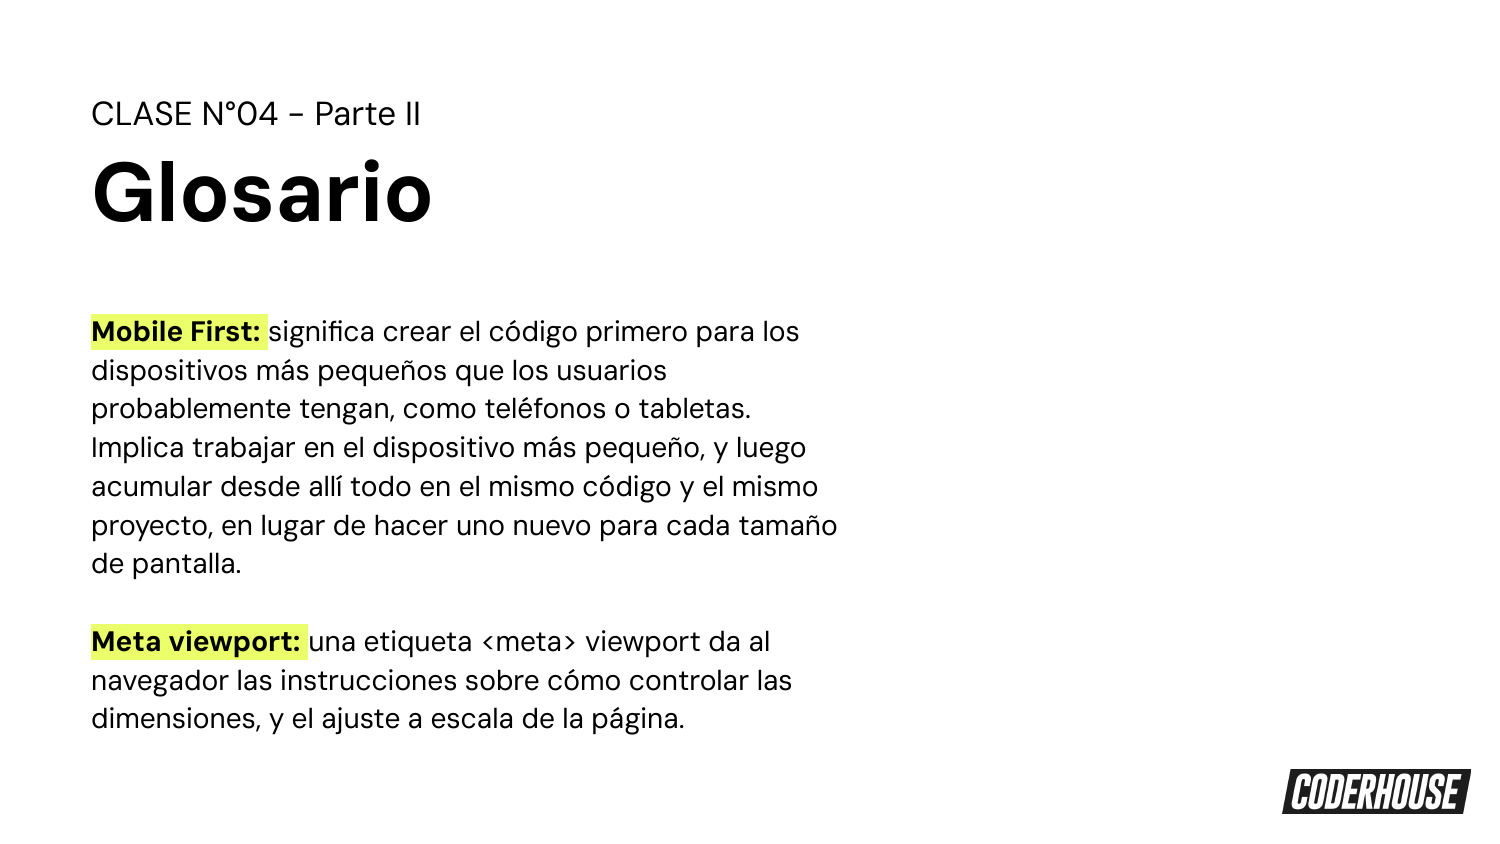

CLASE N°04 - Parte II
Glosario
Mobile First: significa crear el código primero para los dispositivos más pequeños que los usuarios probablemente tengan, como teléfonos o tabletas. Implica trabajar en el dispositivo más pequeño, y luego acumular desde allí todo en el mismo código y el mismo proyecto, en lugar de hacer uno nuevo para cada tamaño de pantalla.

Meta viewport: una etiqueta <meta> viewport da al navegador las instrucciones sobre cómo controlar las dimensiones, y el ajuste a escala de la página.